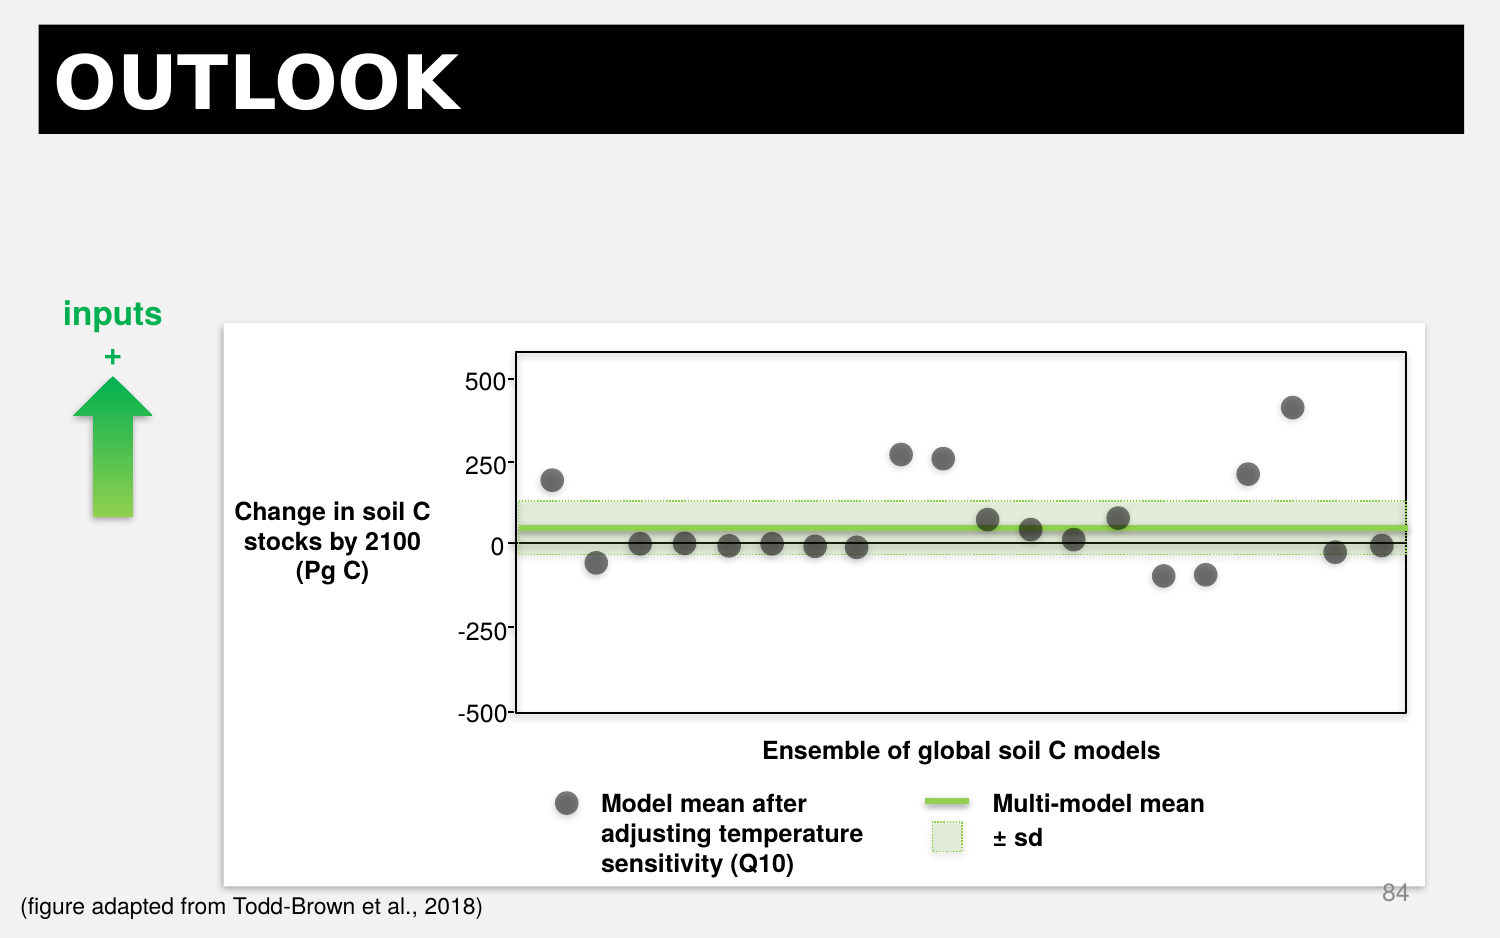

OUTLOOK
inputs
+

500
250
0
-250
-500

Change in soil C stocks by 2100
(Pg C)

Ensemble of global soil C models
Model mean after adjusting temperature sensitivity (Q10)
Multi-model mean

± sd

84
(figure adapted from Todd-Brown et al., 2018)